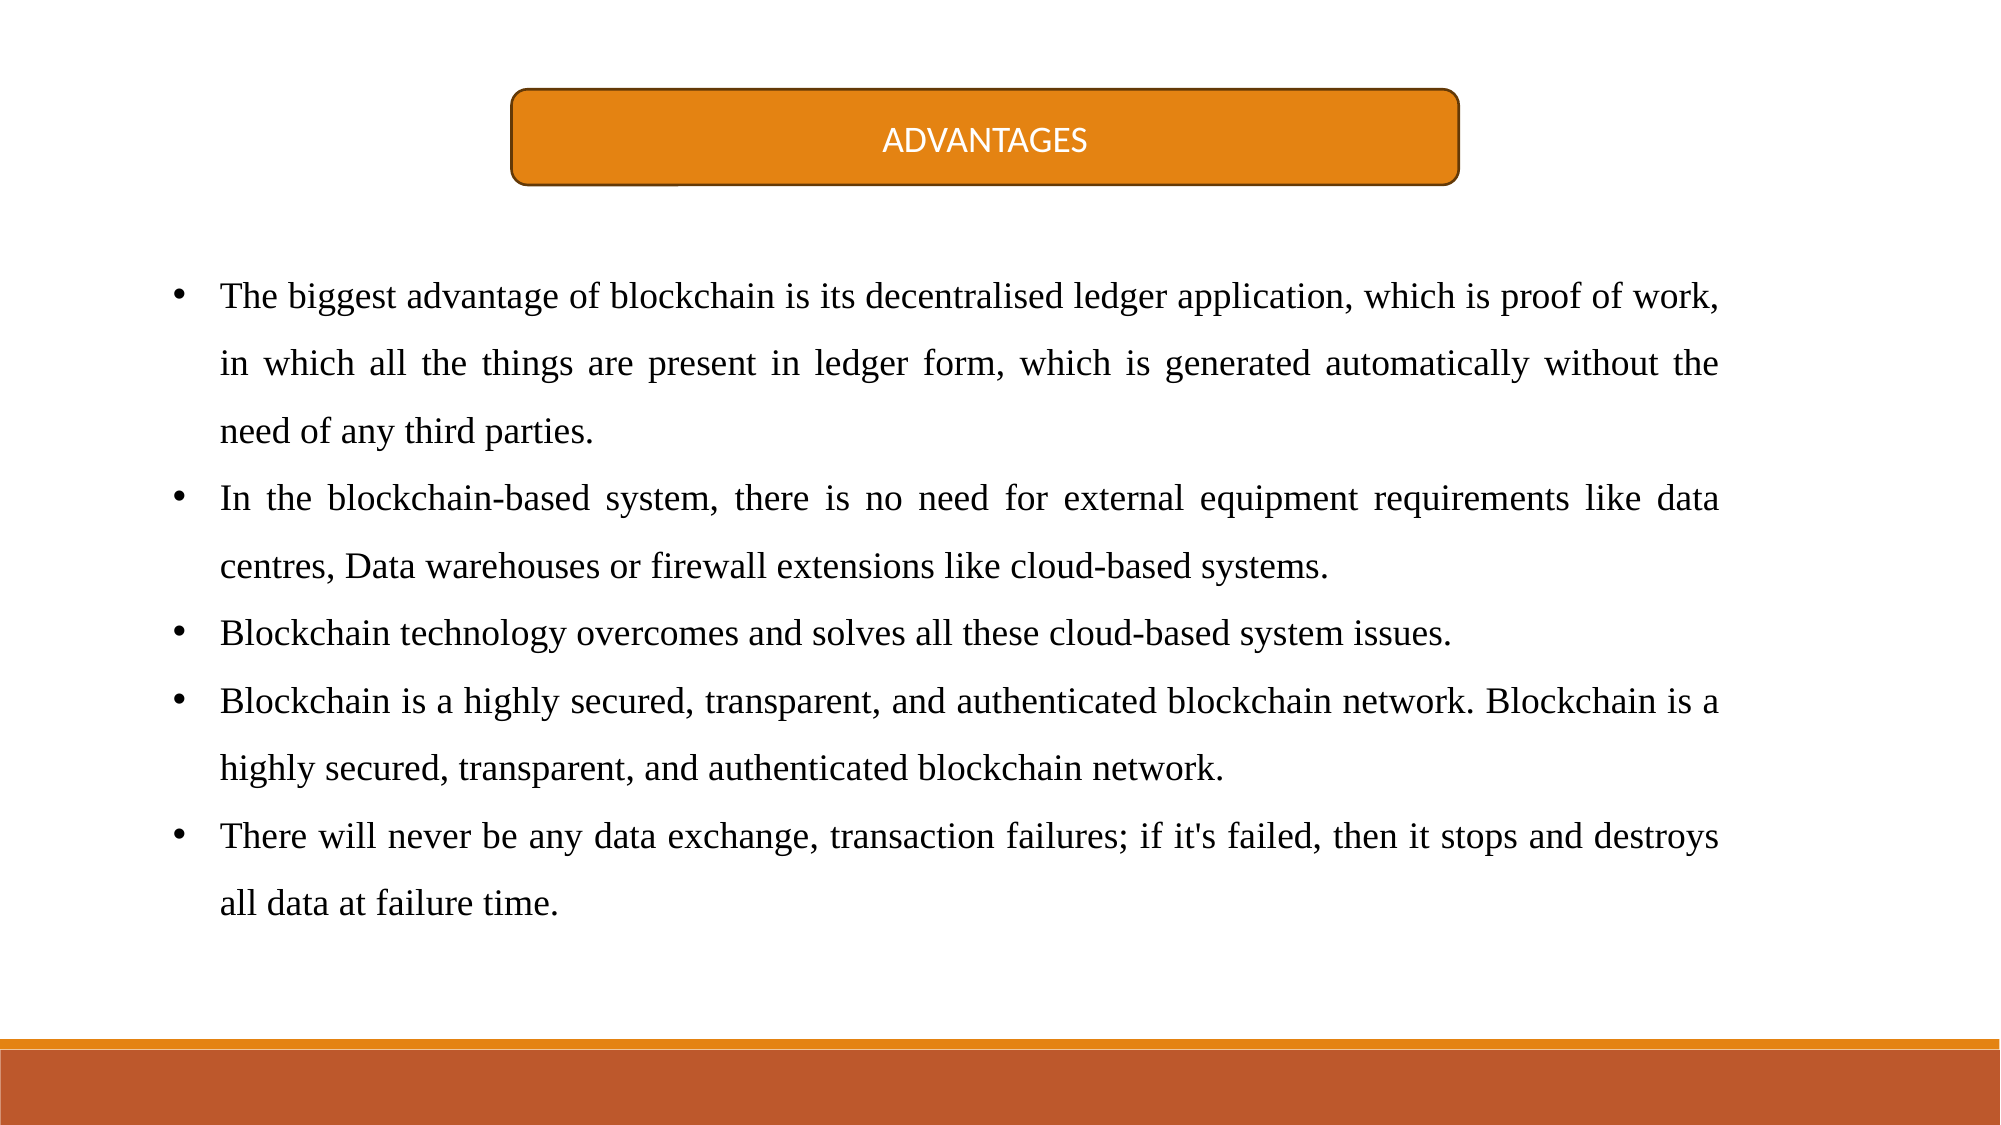

ADVANTAGES
The biggest advantage of blockchain is its decentralised ledger application, which is proof of work, in which all the things are present in ledger form, which is generated automatically without the need of any third parties.
In the blockchain-based system, there is no need for external equipment requirements like data centres, Data warehouses or firewall extensions like cloud-based systems.
Blockchain technology overcomes and solves all these cloud-based system issues.
Blockchain is a highly secured, transparent, and authenticated blockchain network. Blockchain is a highly secured, transparent, and authenticated blockchain network.
There will never be any data exchange, transaction failures; if it's failed, then it stops and destroys all data at failure time.